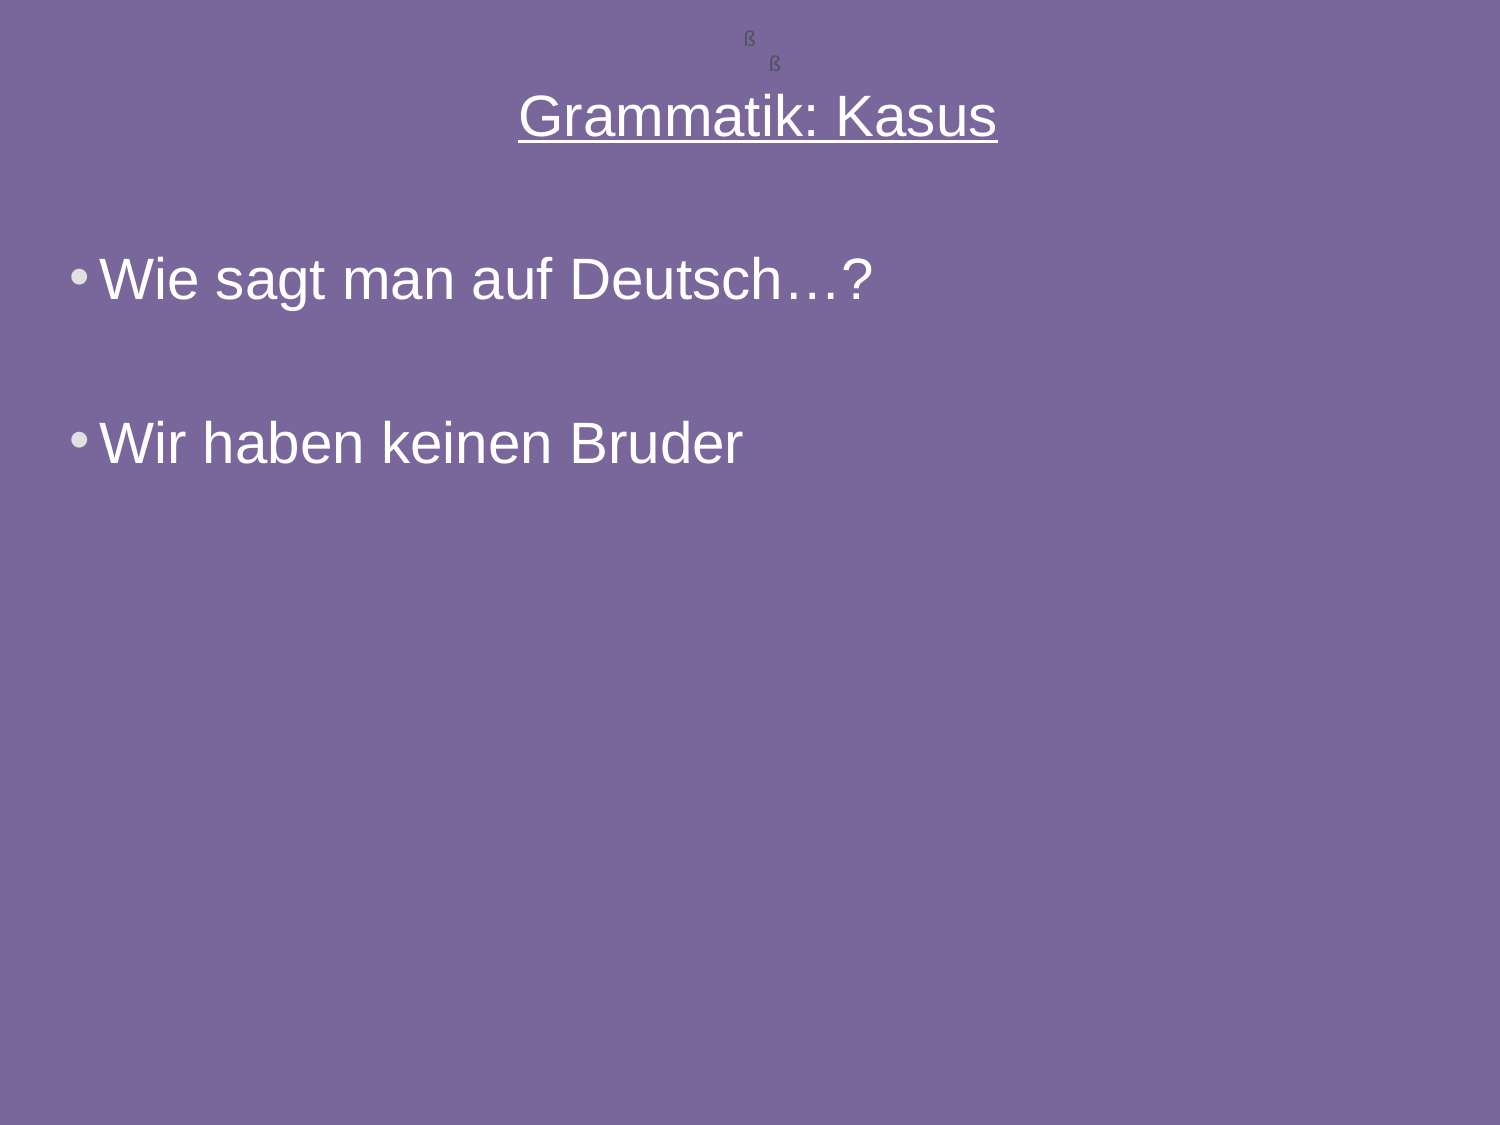

ß
ß
Grammatik: Kasus

Wie sagt man auf Deutsch…?

Wir haben keinen Bruder

44